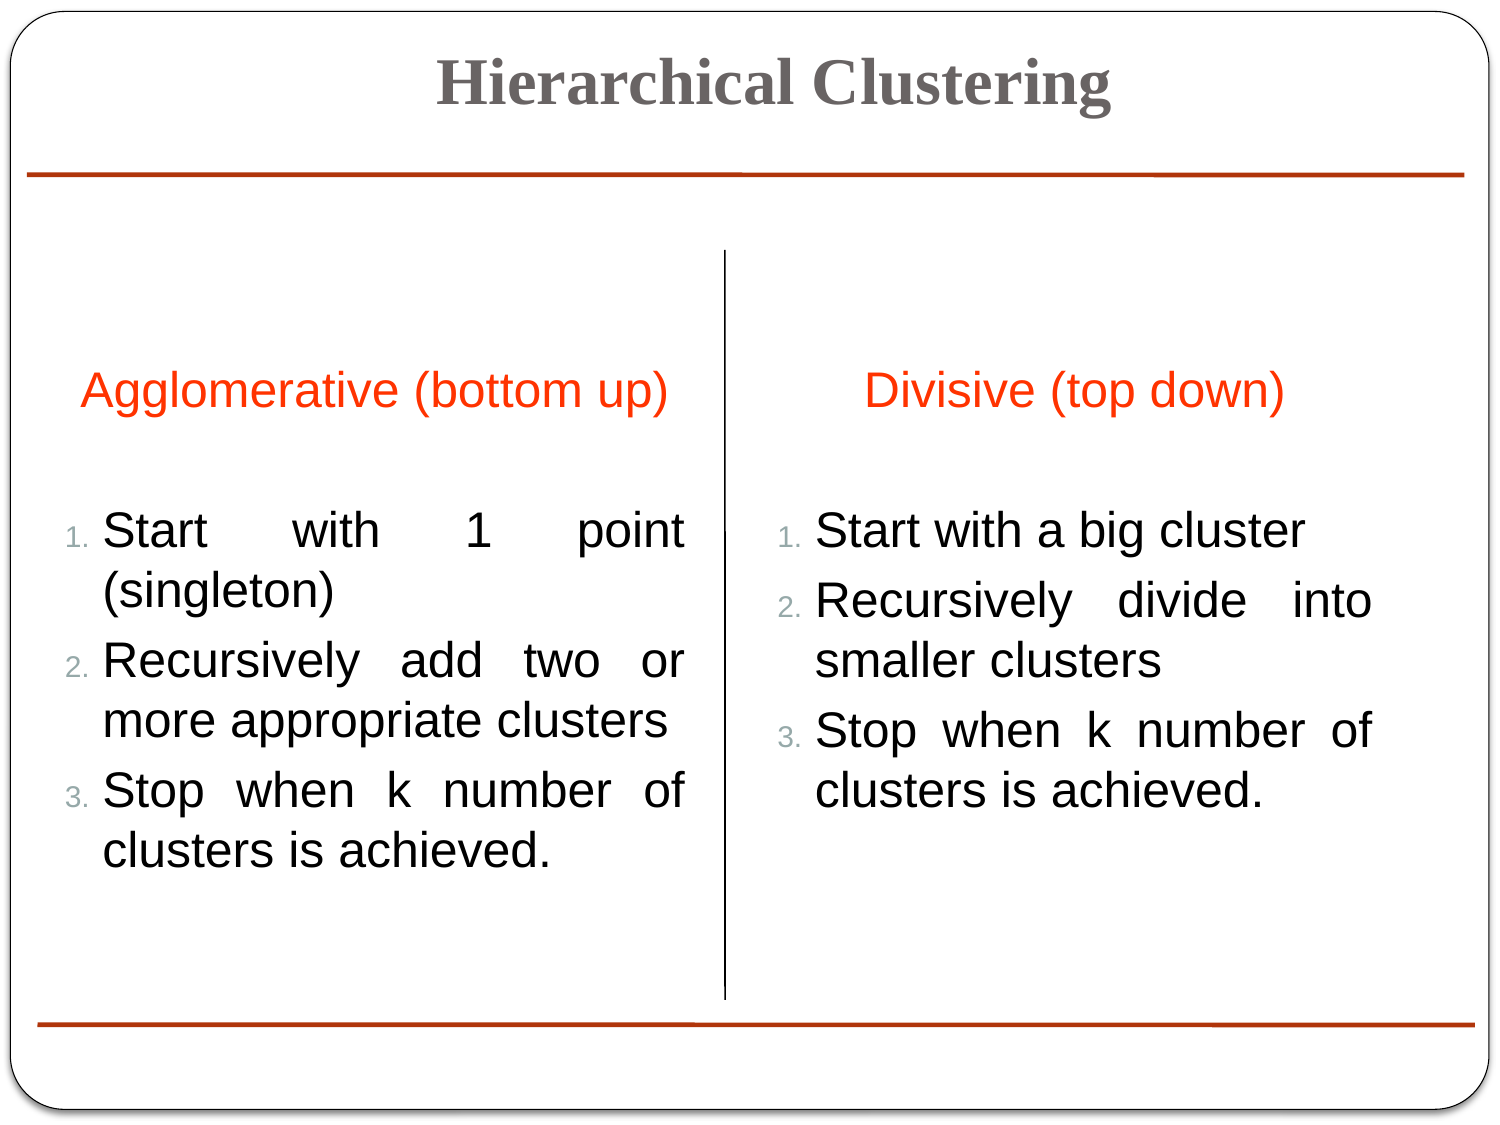

# Hierarchical Clustering

Agglomerative (bottom up)

Start with 1 point (singleton)
Recursively add two or more appropriate clusters
Stop when k number of clusters is achieved.
Divisive (top down)

Start with a big cluster
Recursively divide into smaller clusters
Stop when k number of clusters is achieved.
25